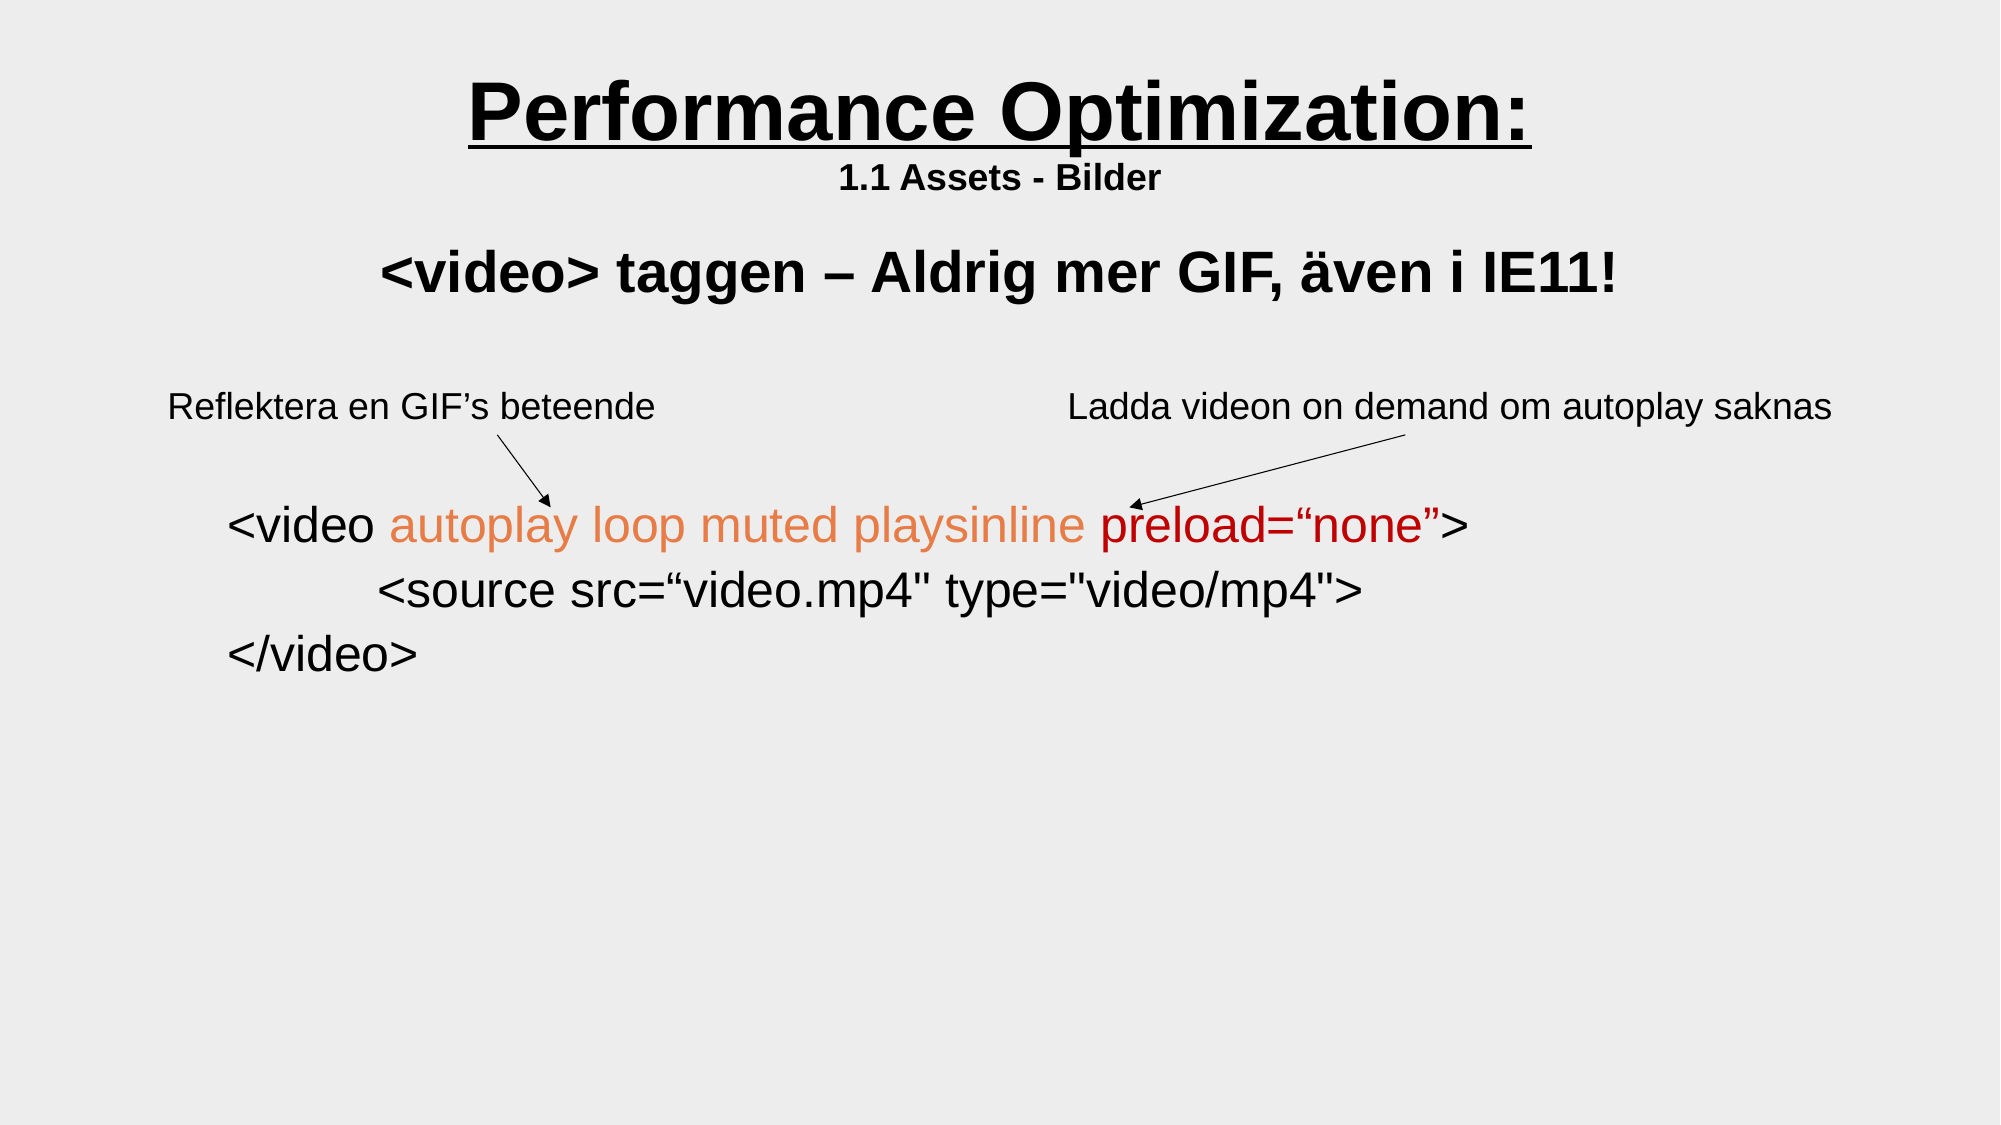

# Performance Optimization: 1.1 Assets - Bilder
<video> taggen – Aldrig mer GIF, även i IE11!

Reflektera en GIF’s beteende		 	Ladda videon on demand om autoplay saknas

<video autoplay loop muted playsinline preload=“none”>
	<source src=“video.mp4" type="video/mp4">
</video>